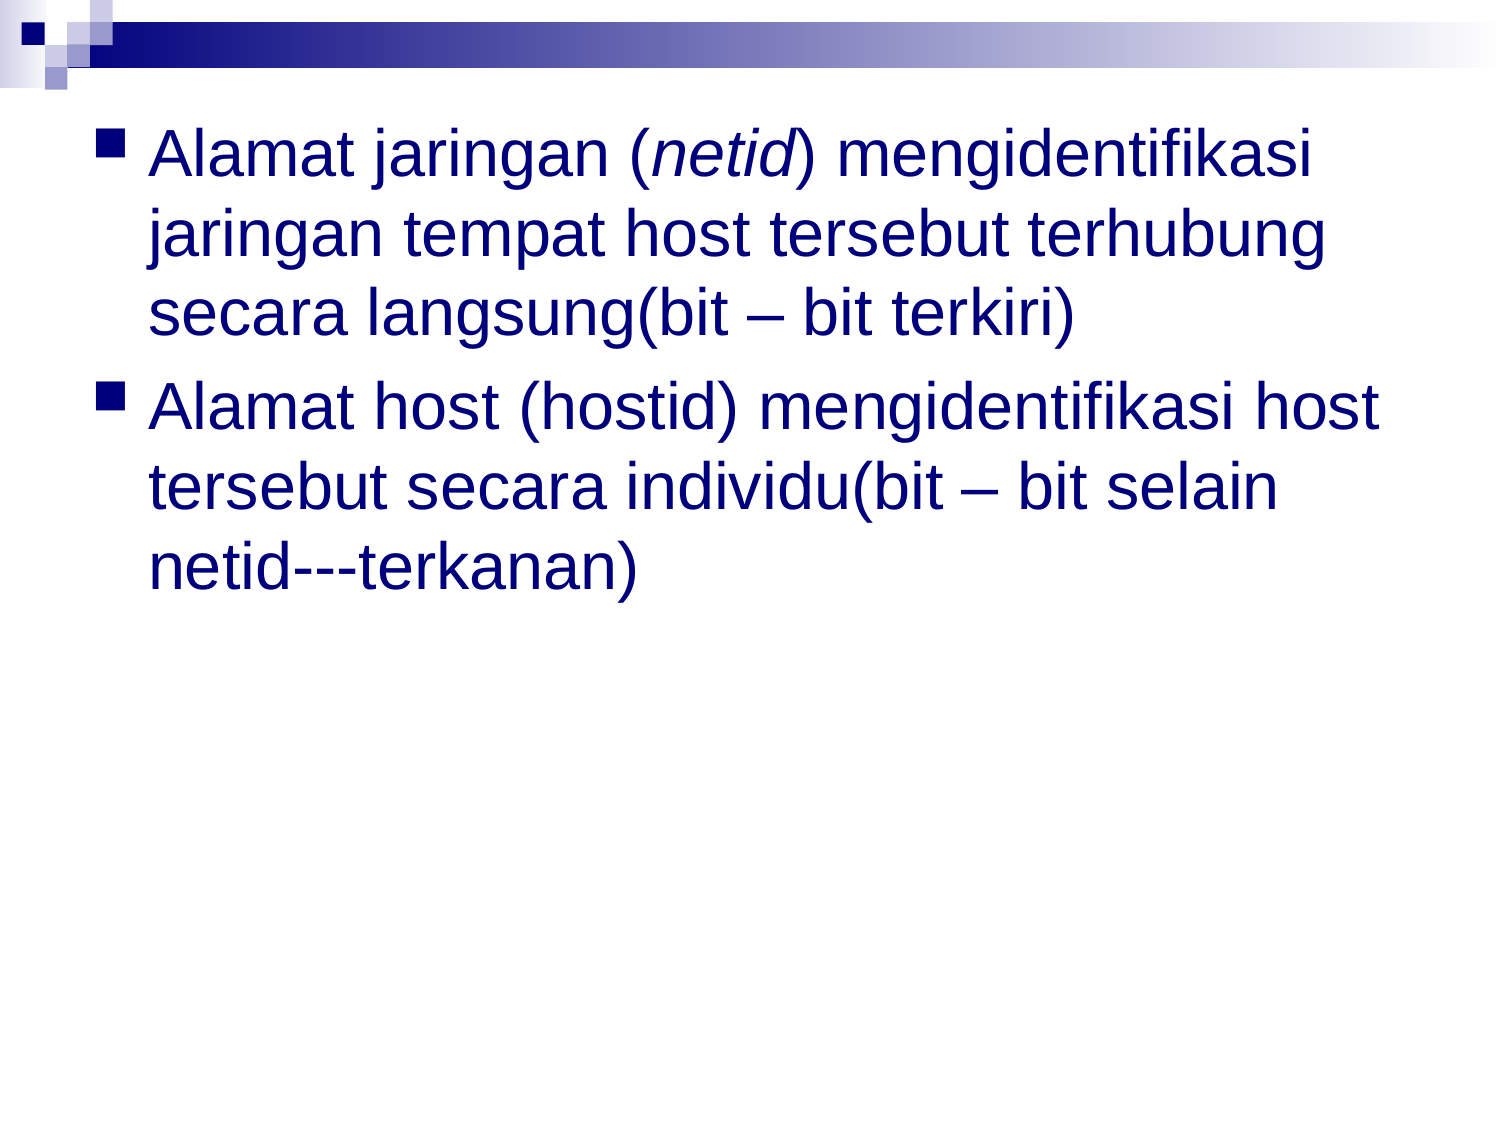

Alamat jaringan (netid) mengidentifikasi jaringan tempat host tersebut terhubung secara langsung(bit – bit terkiri)
Alamat host (hostid) mengidentifikasi host tersebut secara individu(bit – bit selain netid---terkanan)